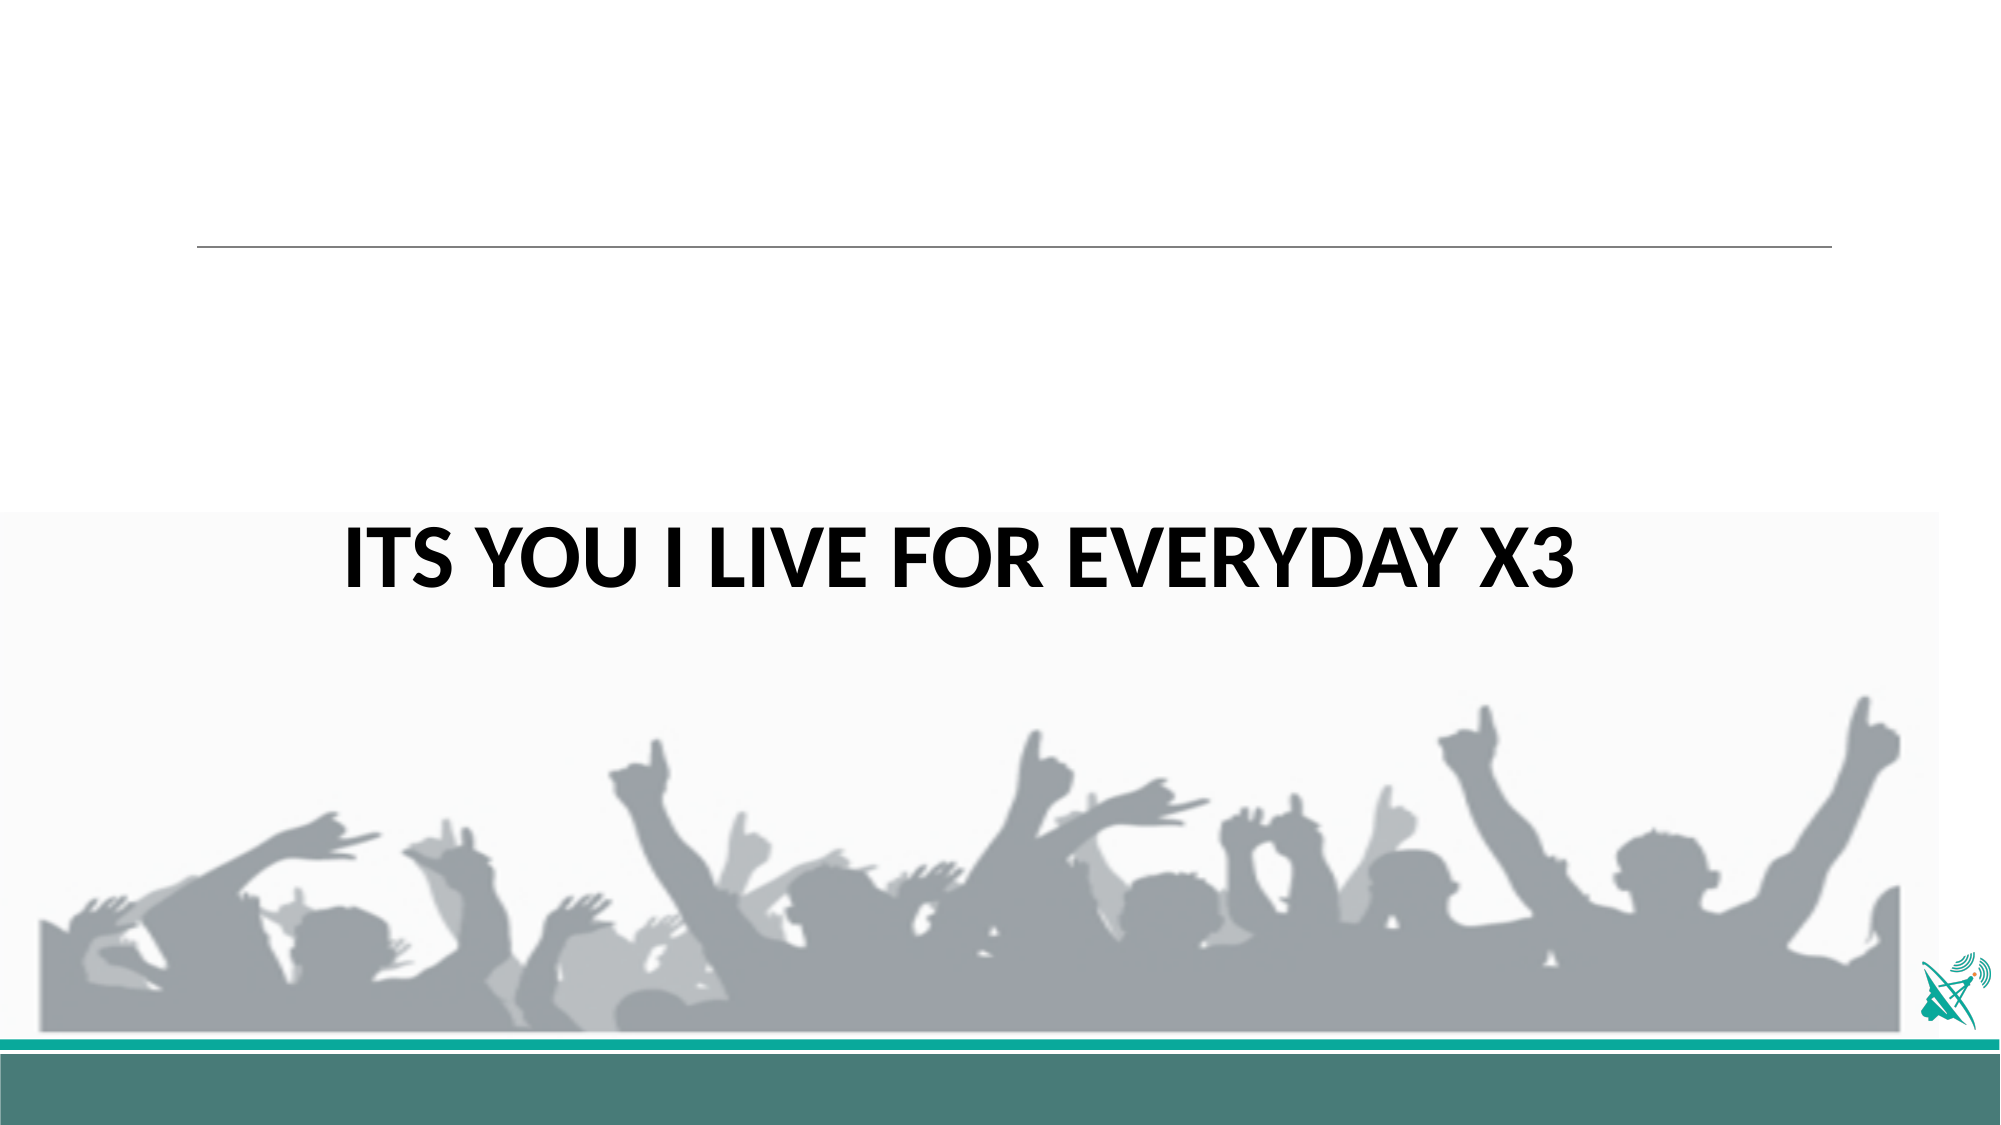

# ITS YOU I LIVE FOR EVERYDAY X3